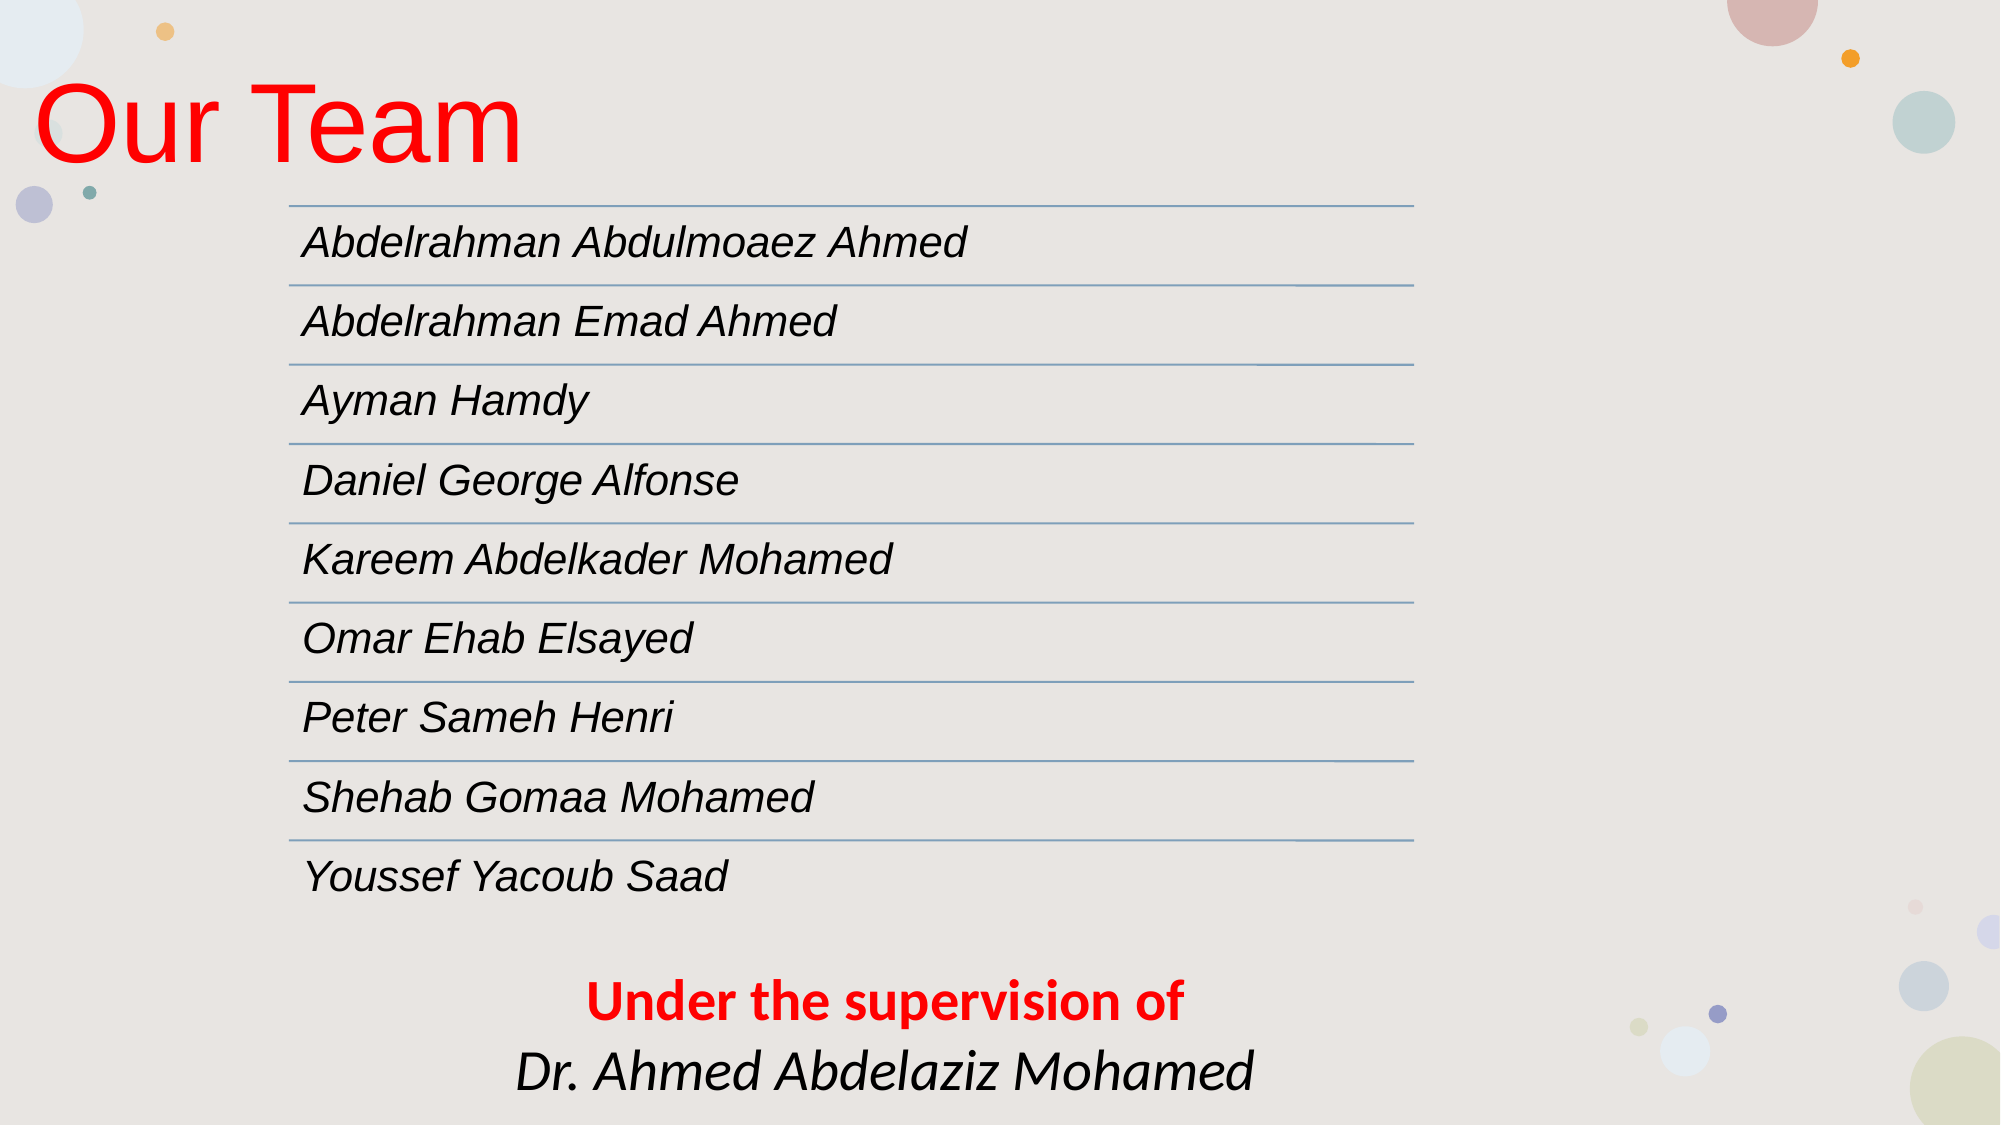

# Our Team
Abdelrahman Abdulmoaez Ahmed
Abdelrahman Emad Ahmed
Ayman Hamdy
Daniel George Alfonse
Kareem Abdelkader Mohamed
Omar Ehab Elsayed
Peter Sameh Henri
Shehab Gomaa Mohamed
Youssef Yacoub Saad
Under the supervision of
Dr. Ahmed Abdelaziz Mohamed